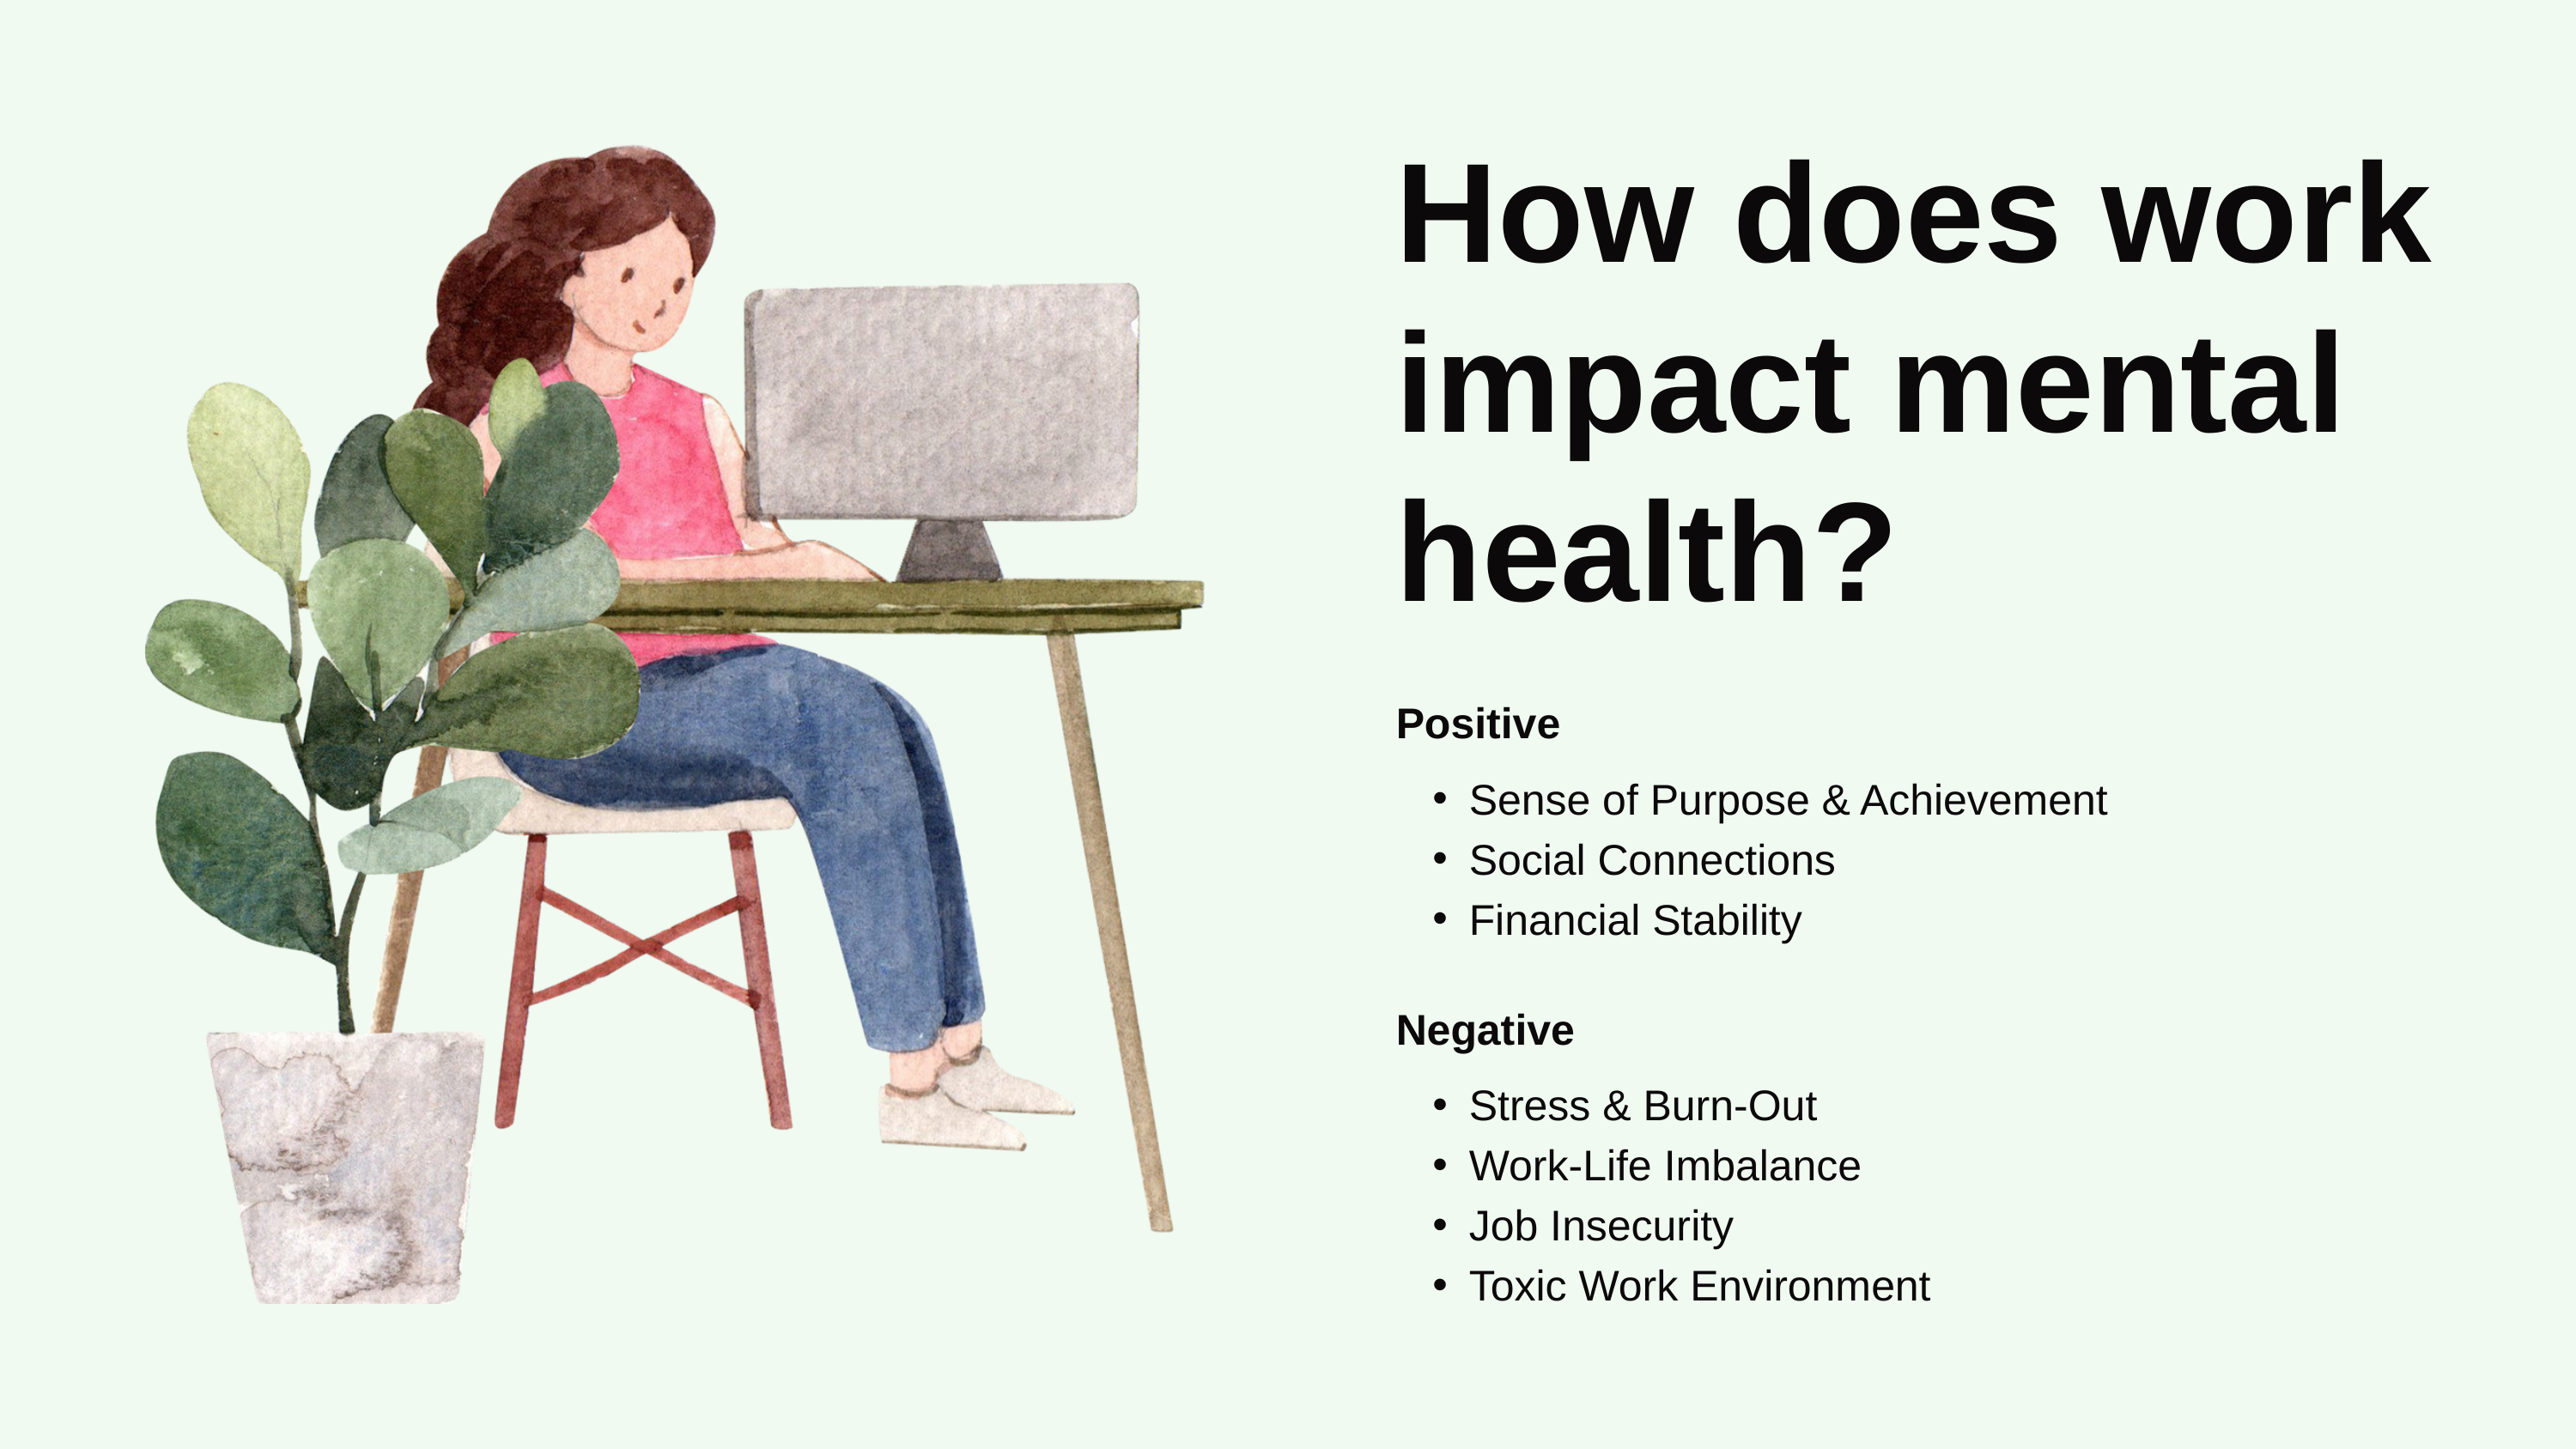

How does work impact mental health?

Positive
Sense of Purpose & Achievement
Social Connections
Financial Stability
Negative
Stress & Burn-Out
Work-Life Imbalance
Job Insecurity
Toxic Work Environment